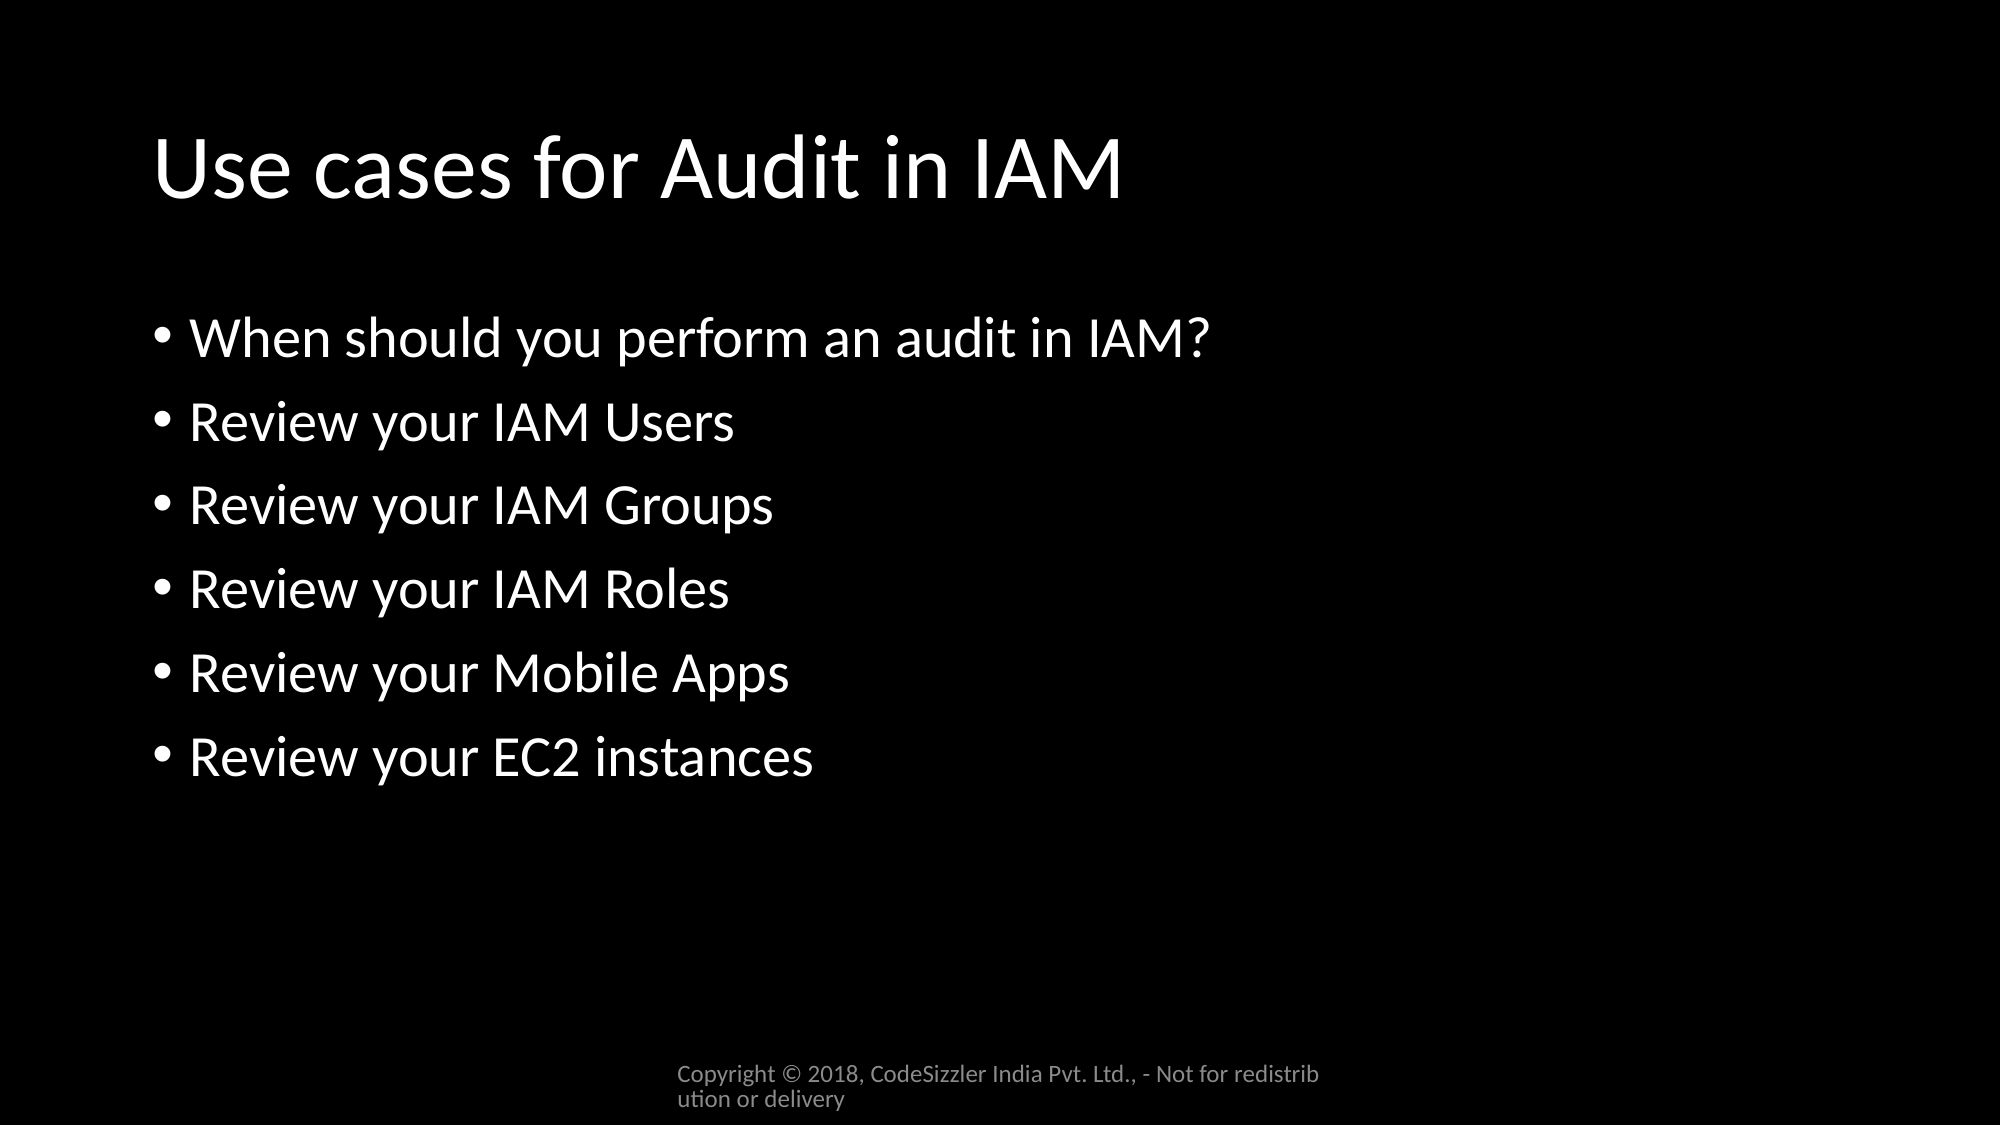

# Use cases for Audit in IAM
When should you perform an audit in IAM?
Review your IAM Users
Review your IAM Groups
Review your IAM Roles
Review your Mobile Apps
Review your EC2 instances

Copyright © 2018, CodeSizzler India Pvt. Ltd., - Not for redistribution or delivery